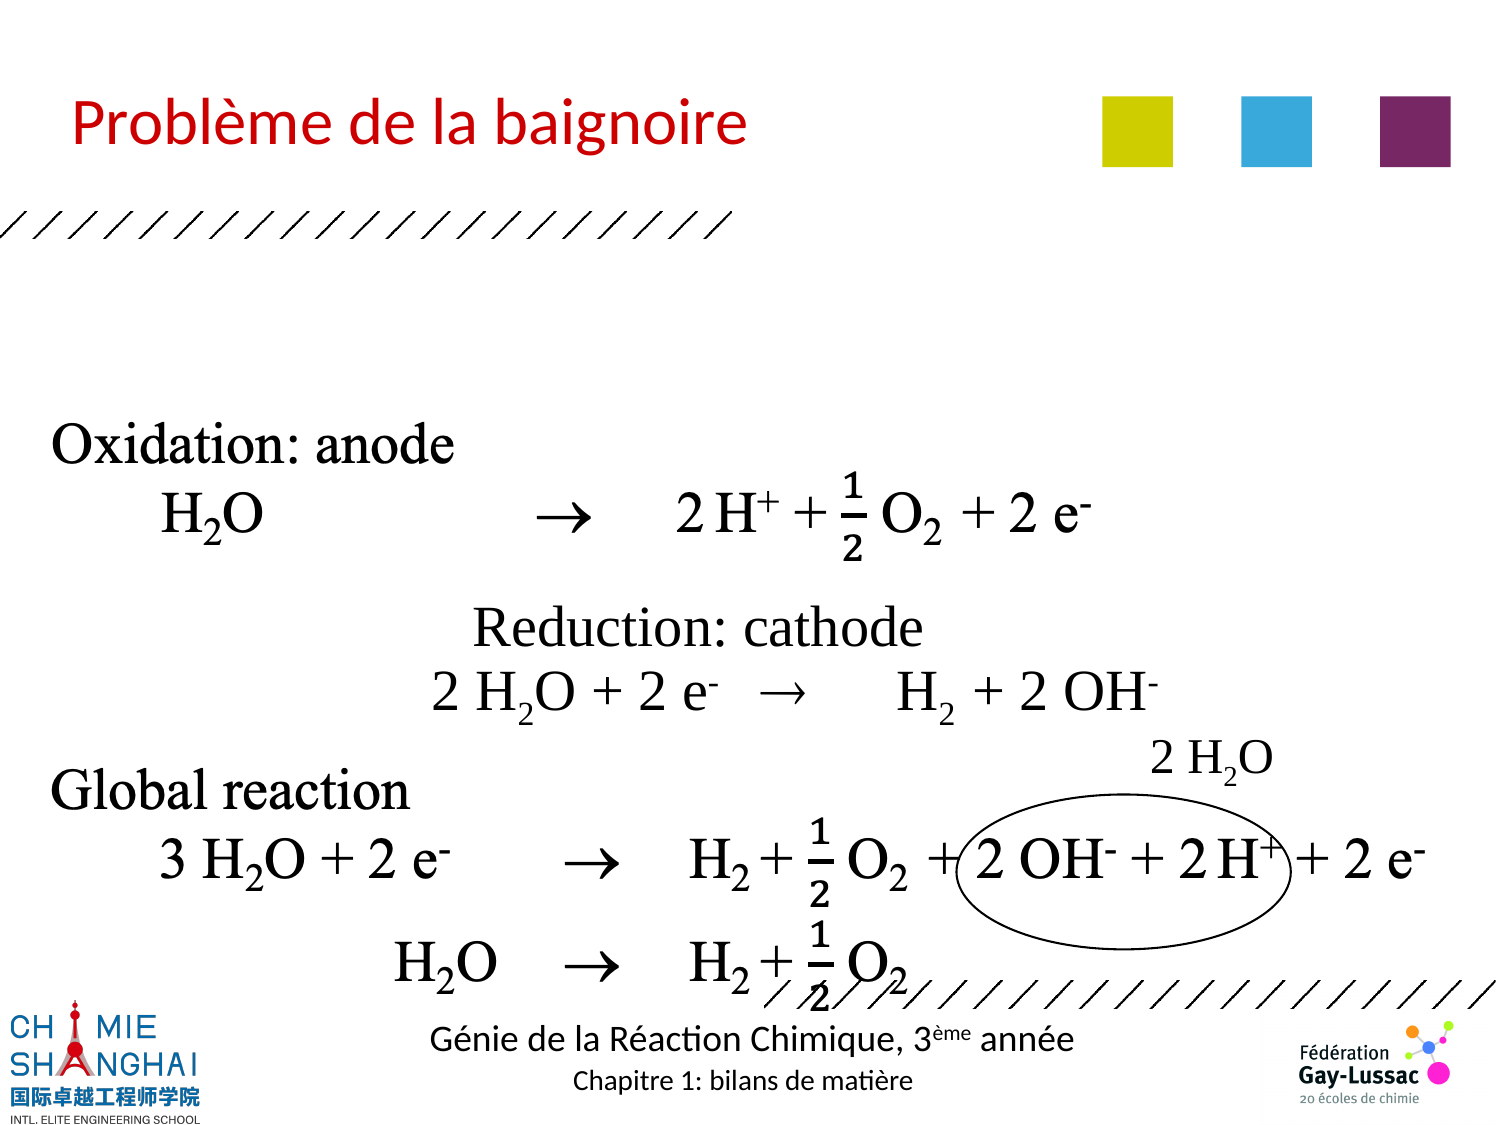

# Problème de la baignoire

Reduction: cathode
	2 H2O + 2 e-	  →  	 H2  + 2 OH-
2 H2O